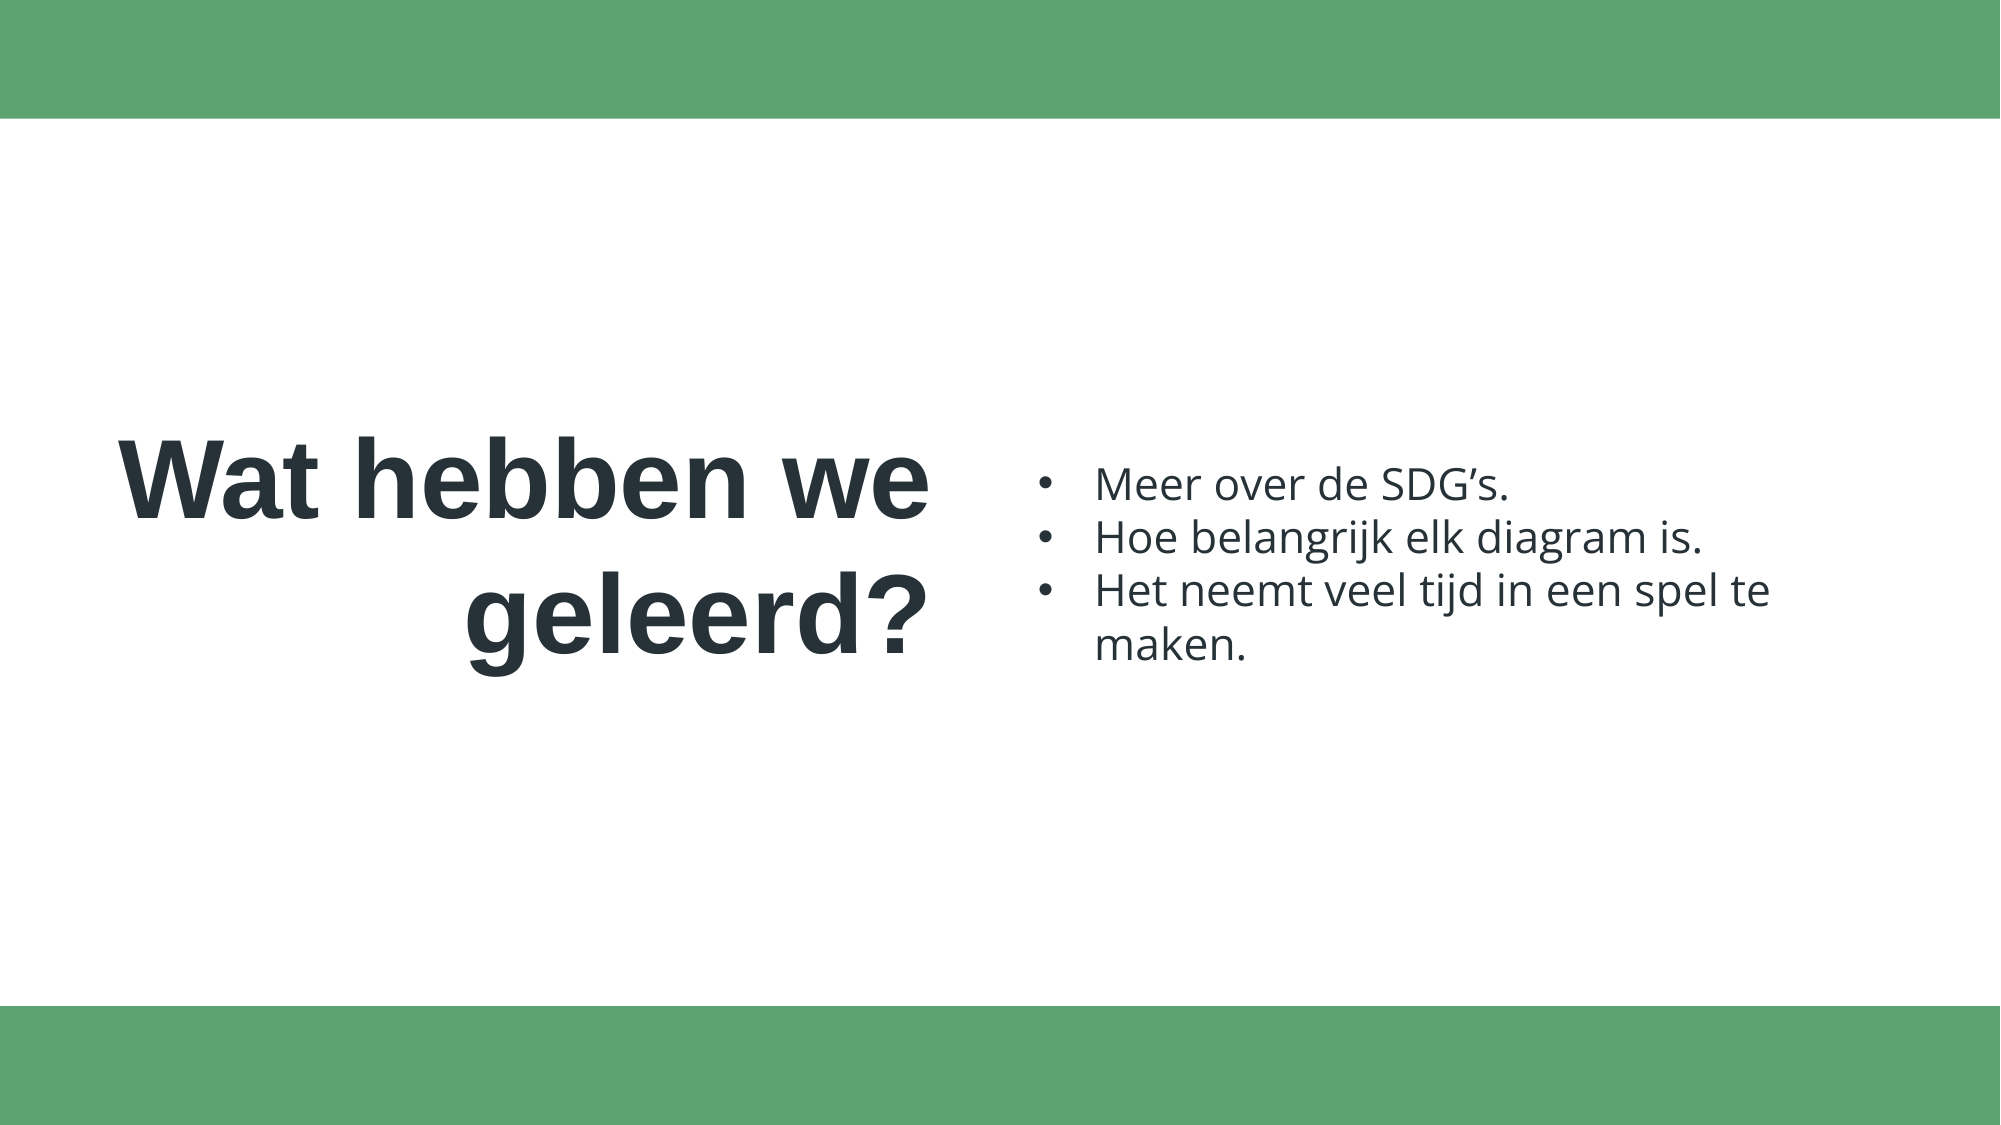

# Wat hebben we geleerd?
Meer over de SDG’s.
Hoe belangrijk elk diagram is.
Het neemt veel tijd in een spel te maken.